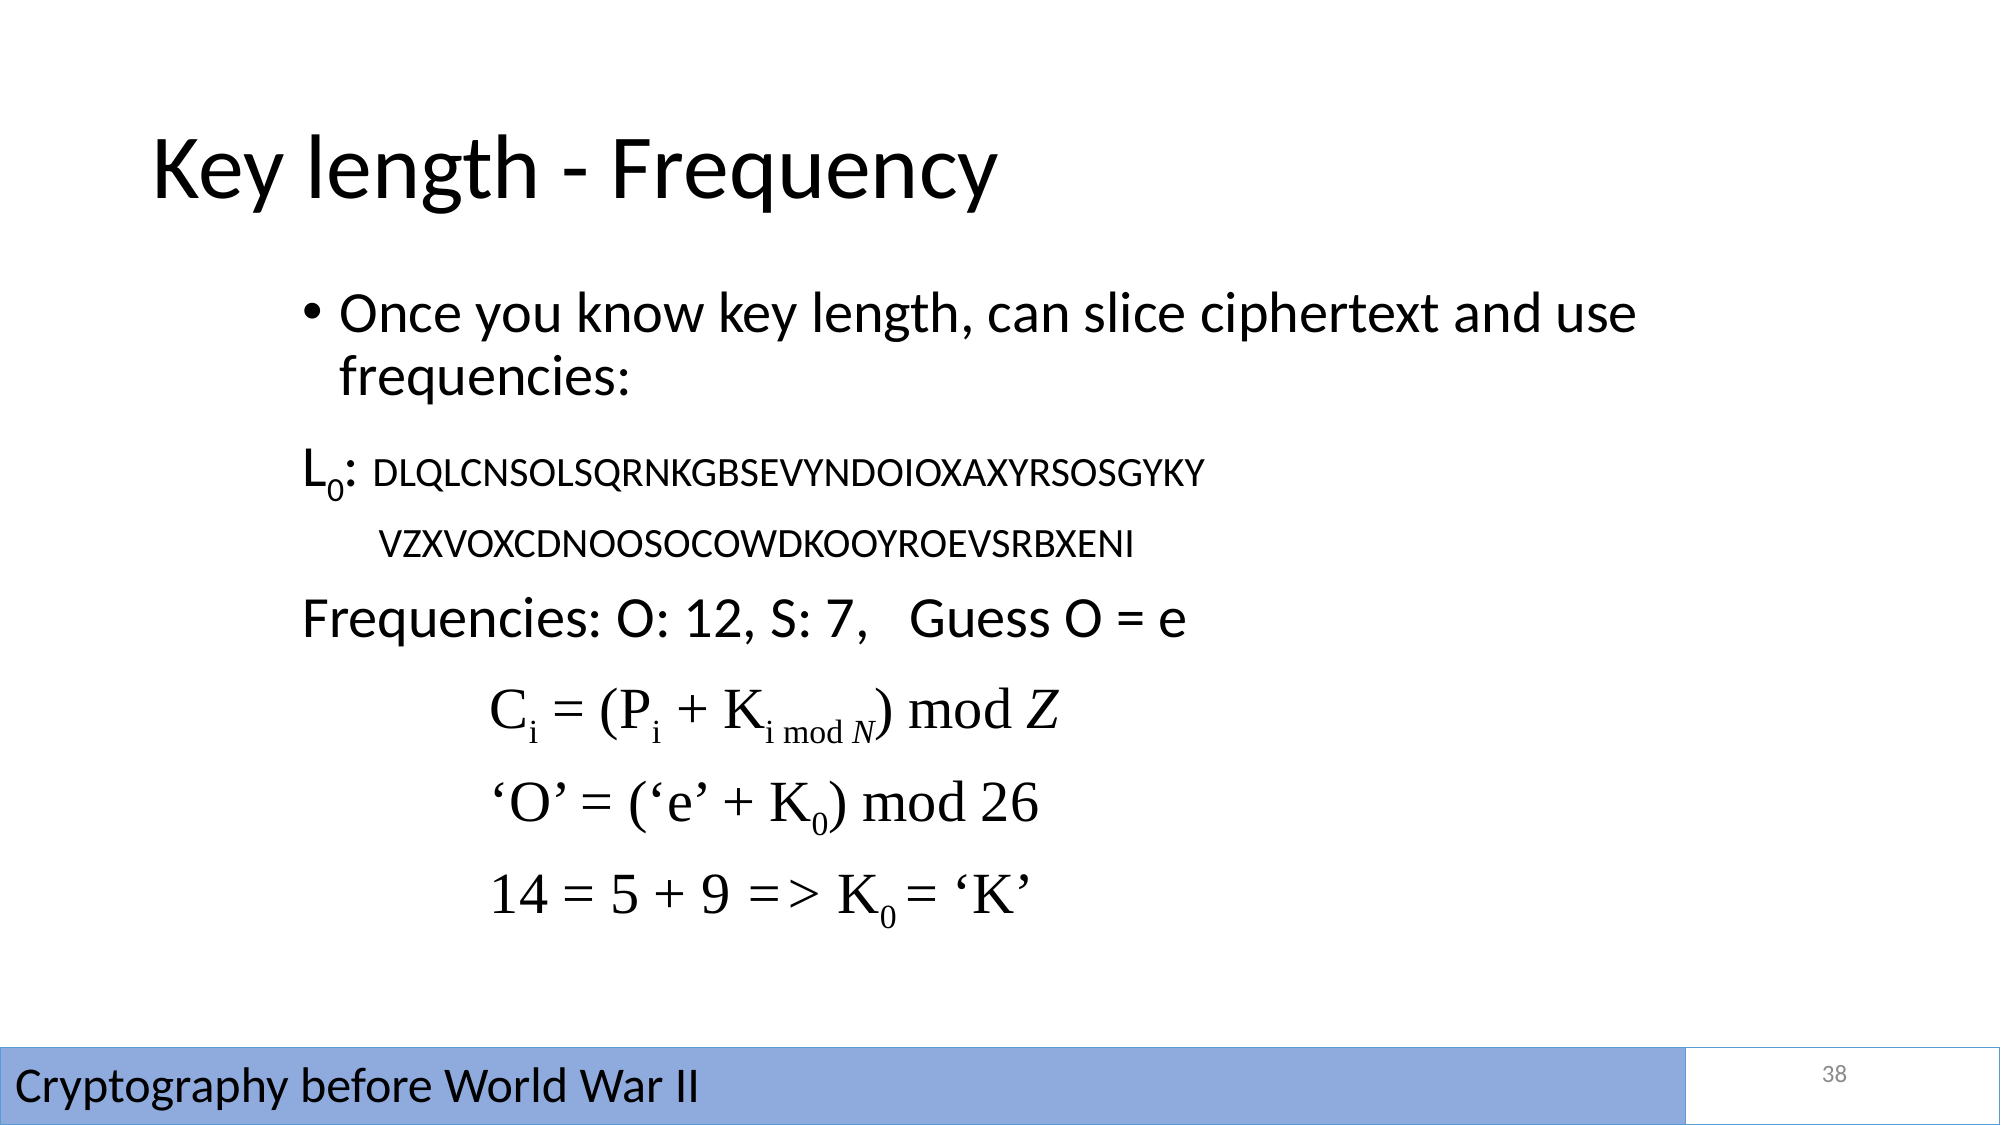

# Key length - Frequency
Once you know key length, can slice ciphertext and use frequencies:
L0: DLQLCNSOLSQRNKGBSEVYNDOIOXAXYRSOSGYKY
        VZXVOXCDNOOSOCOWDKOOYROEVSRBXENI
Frequencies: O: 12, S: 7,   Guess O = e
 		Ci = (Pi + Ki mod N) mod Z
		‘O’ = (‘e’ + K0) mod 26
		14 = 5 + 9 => K0 = ‘K’

38
Cryptography before World War II